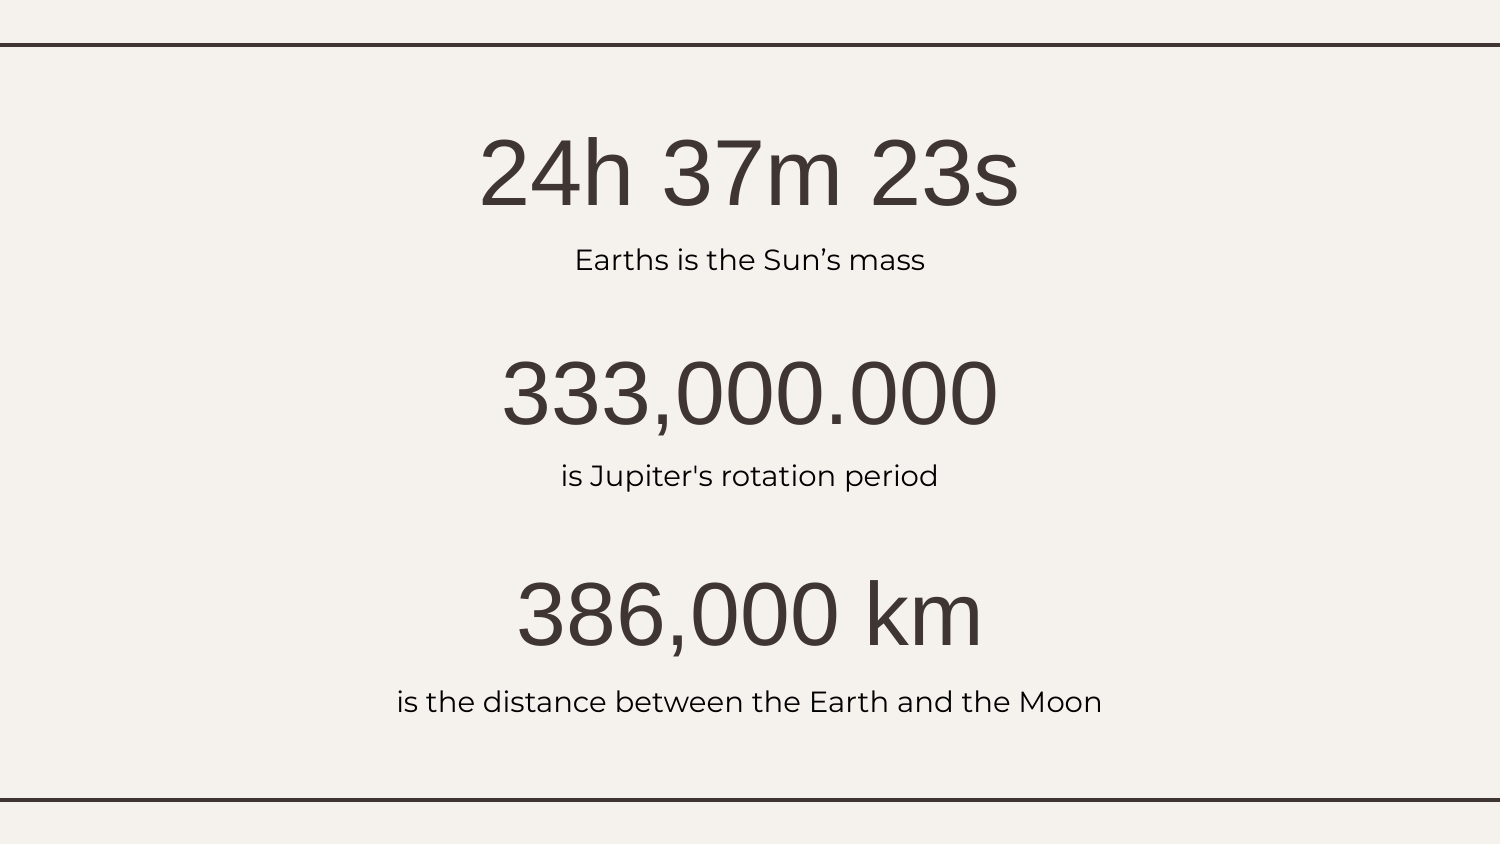

# 24h 37m 23s
Earths is the Sun’s mass
333,000.000
is Jupiter's rotation period
386,000 km
is the distance between the Earth and the Moon